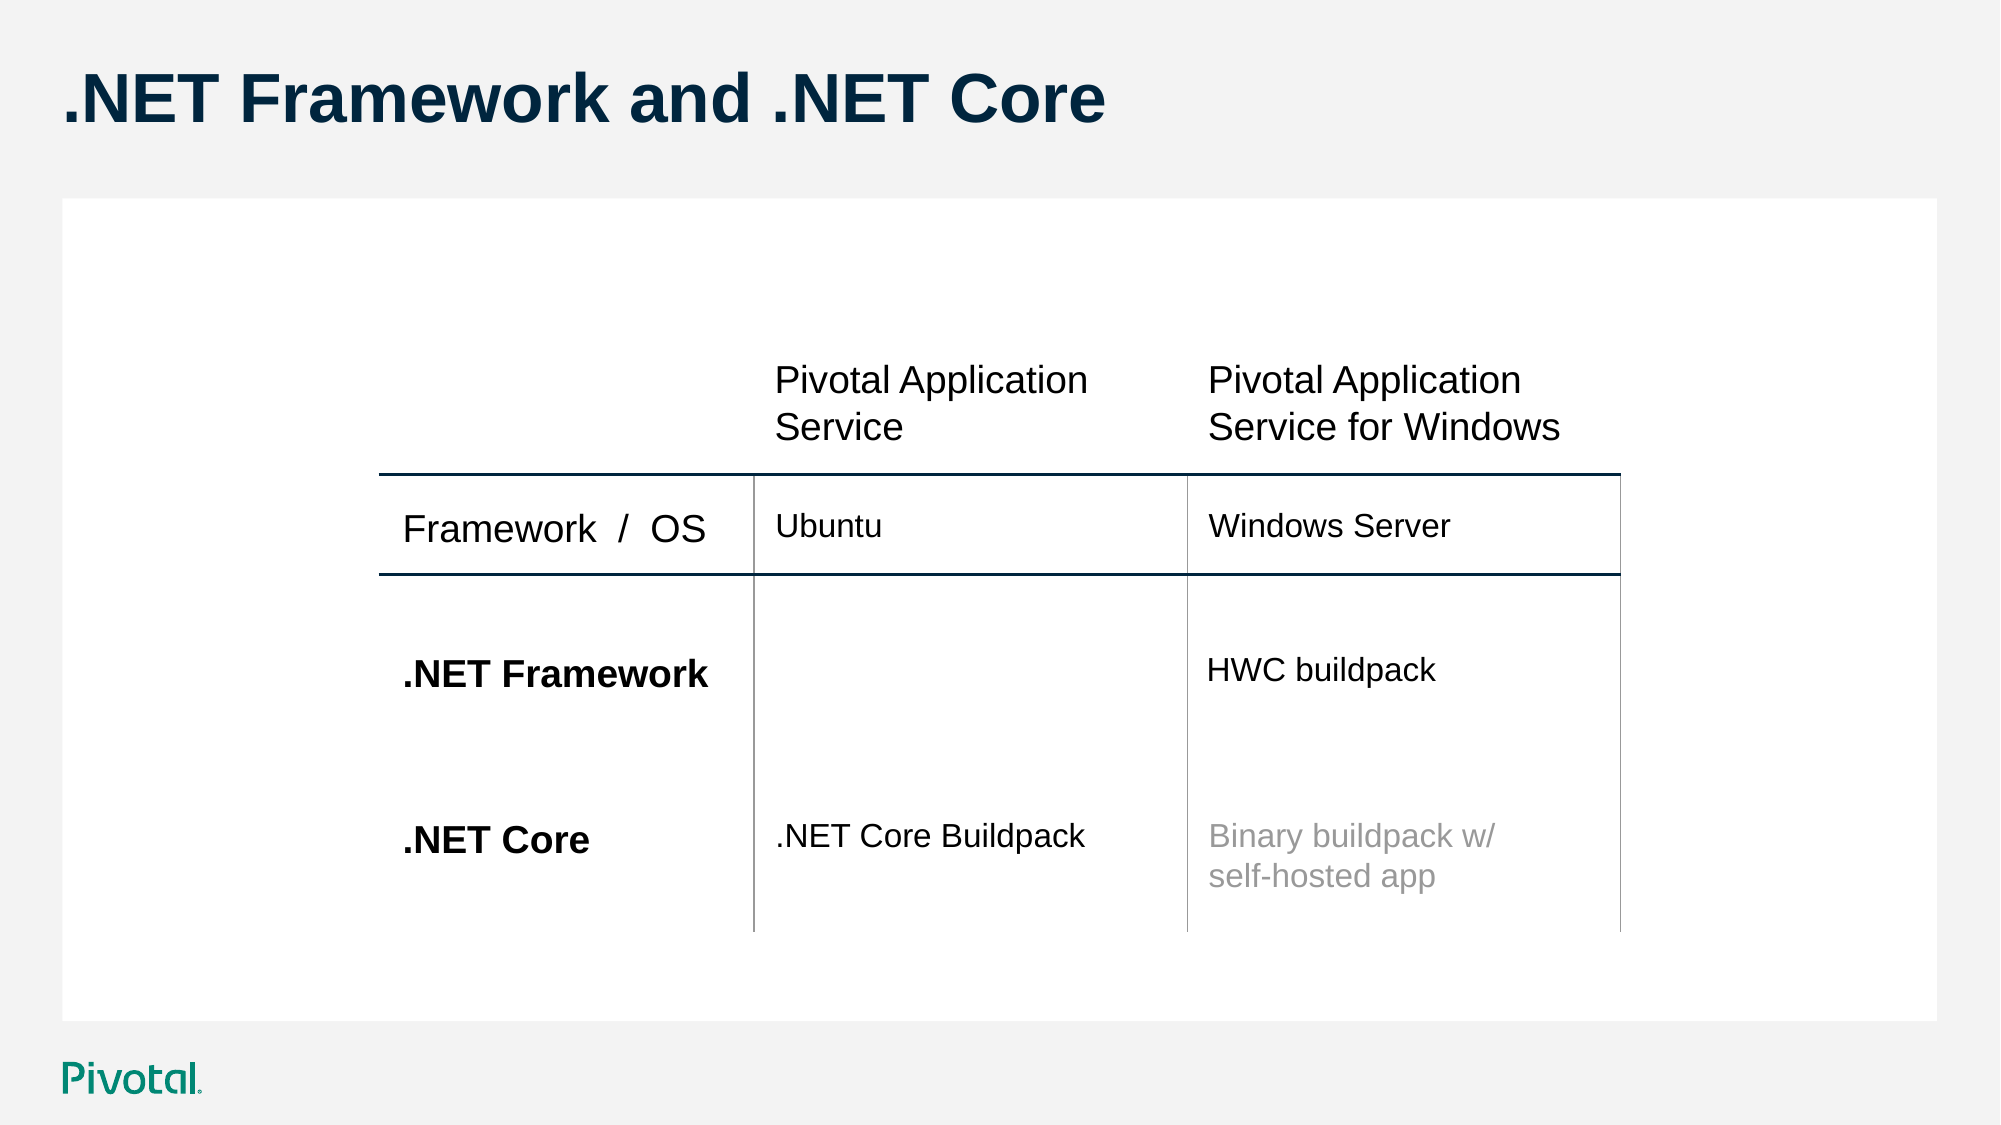

# .NET Framework and .NET Core
Pivotal Application Service
Pivotal Application Service for Windows
Windows Server
Framework  /  OS
Ubuntu
.NET Framework

HWC buildpack
.NET Core
.NET Core Buildpack
Binary buildpack w/ self-hosted app